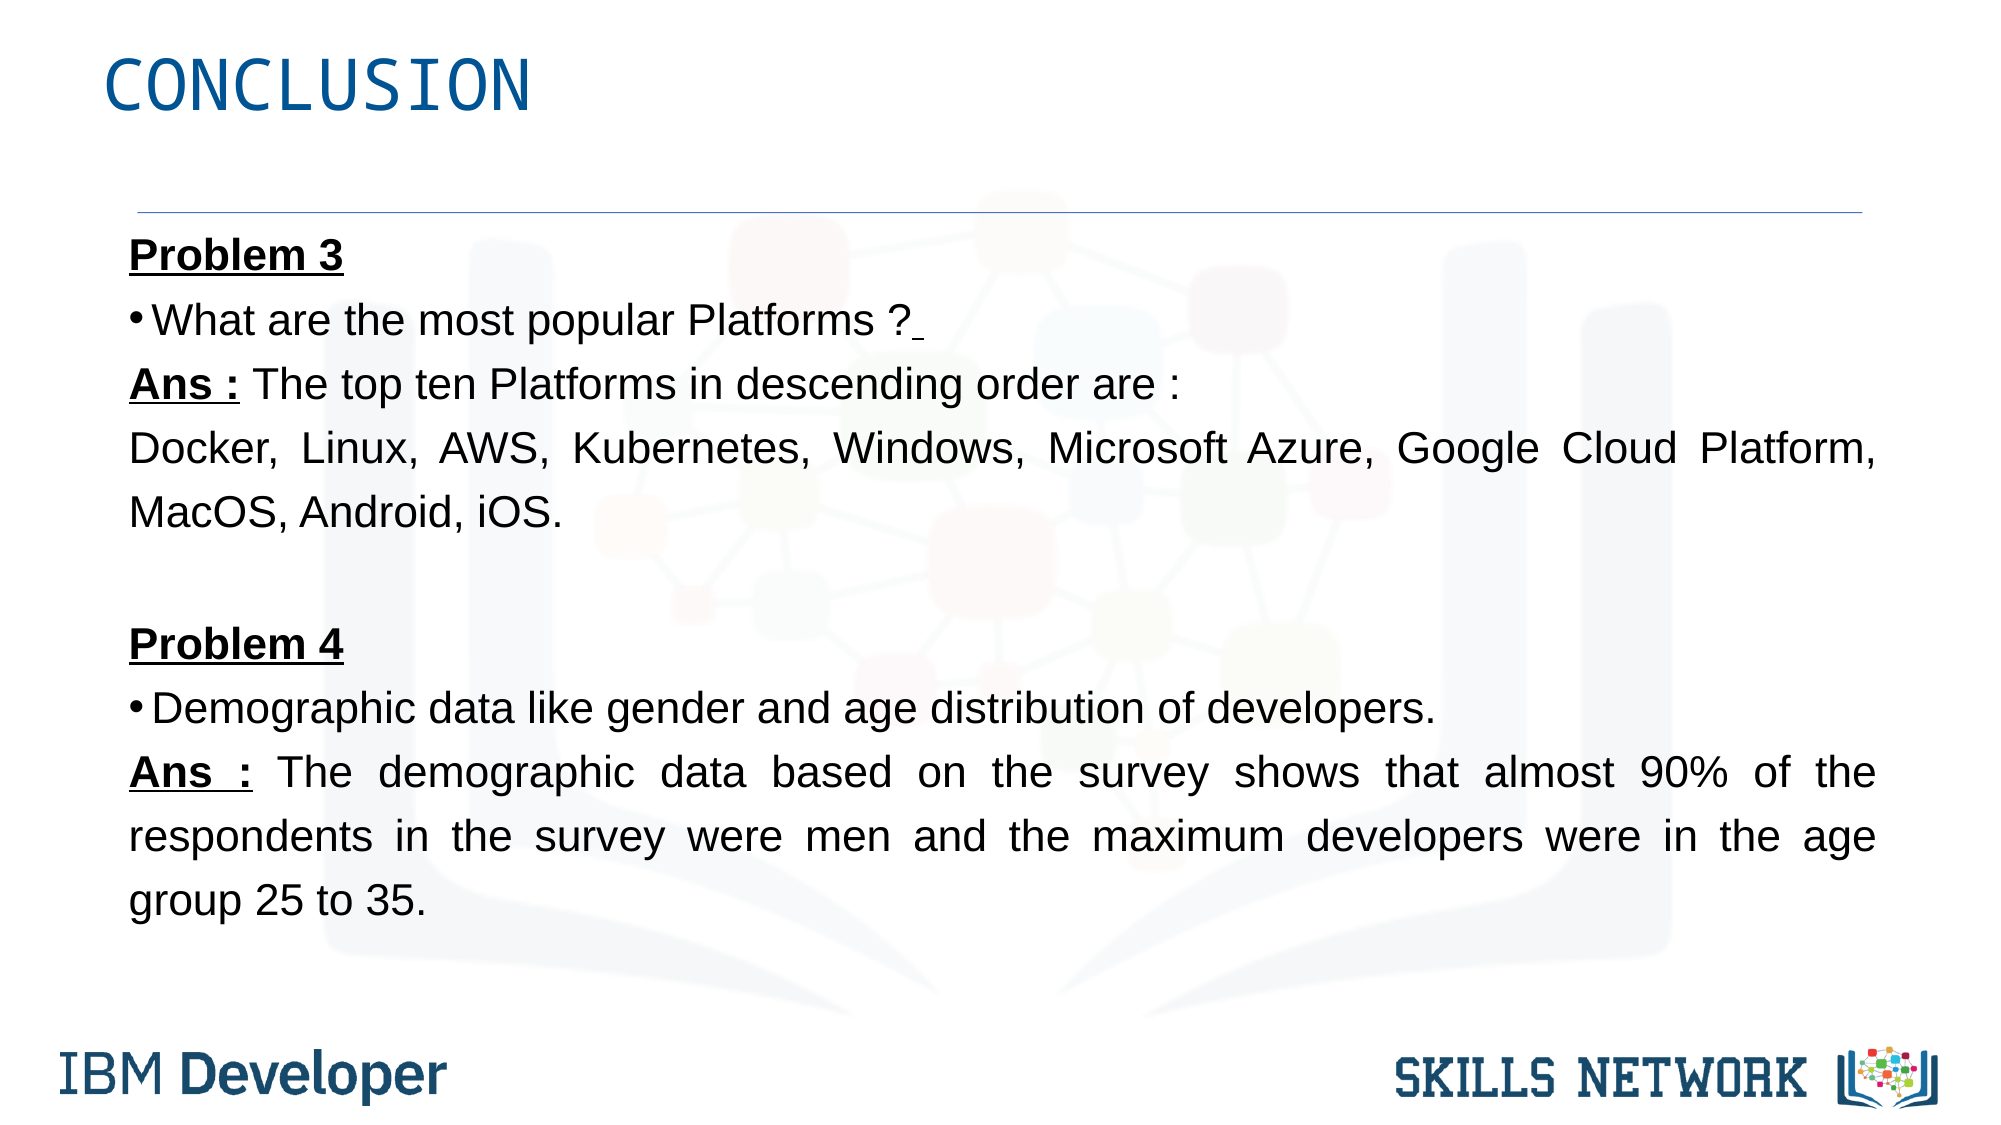

# CONCLUSION
Problem 3
 What are the most popular Platforms ?
Ans : The top ten Platforms in descending order are :
Docker, Linux, AWS, Kubernetes, Windows, Microsoft Azure, Google Cloud Platform, MacOS, Android, iOS.

Problem 4
 Demographic data like gender and age distribution of developers.
Ans : The demographic data based on the survey shows that almost 90% of the respondents in the survey were men and the maximum developers were in the age group 25 to 35.